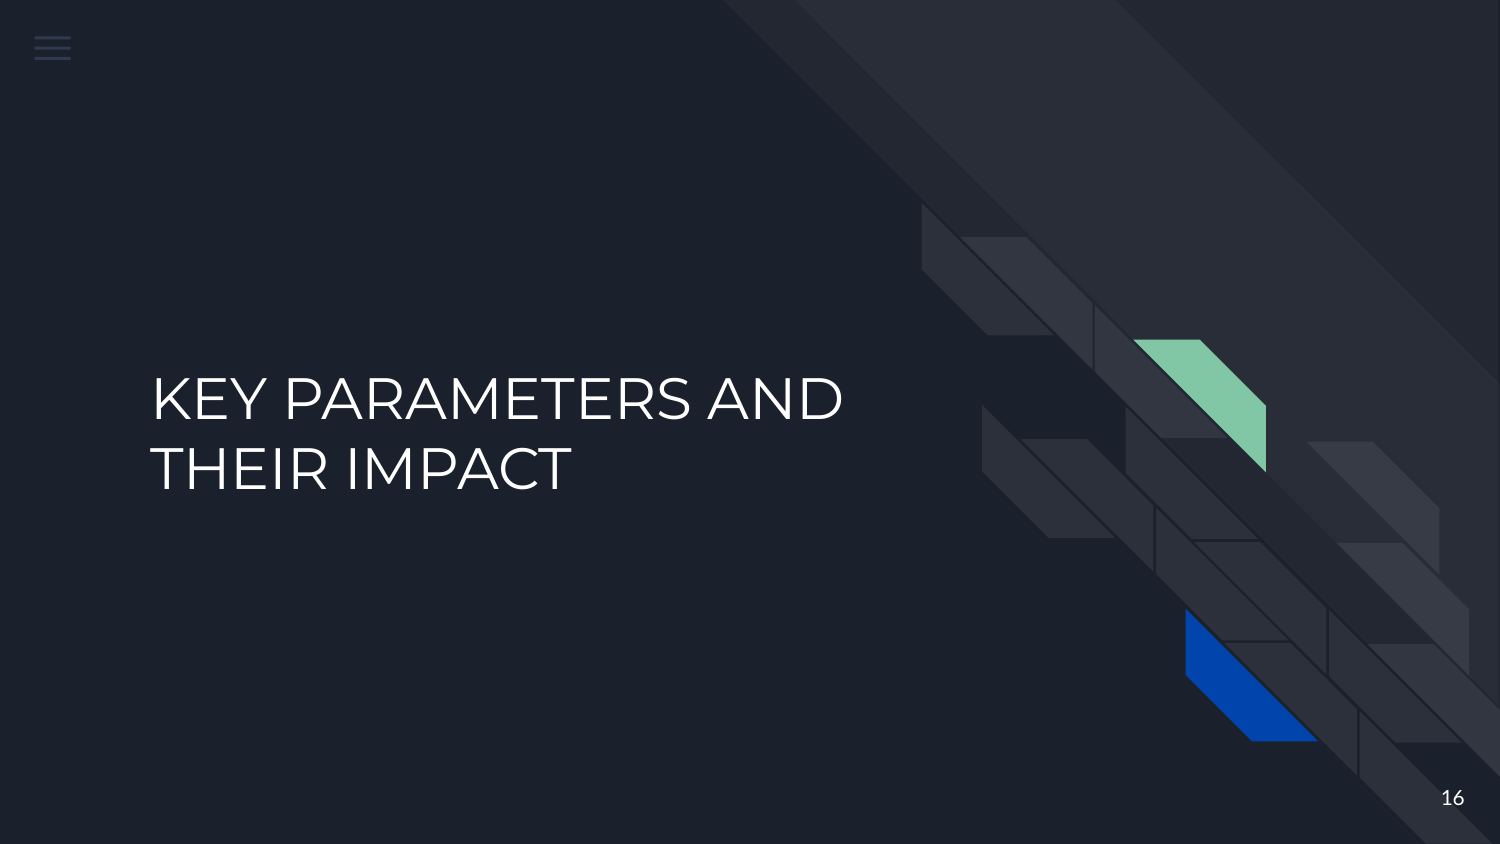

# KEY PARAMETERS AND THEIR IMPACT
16